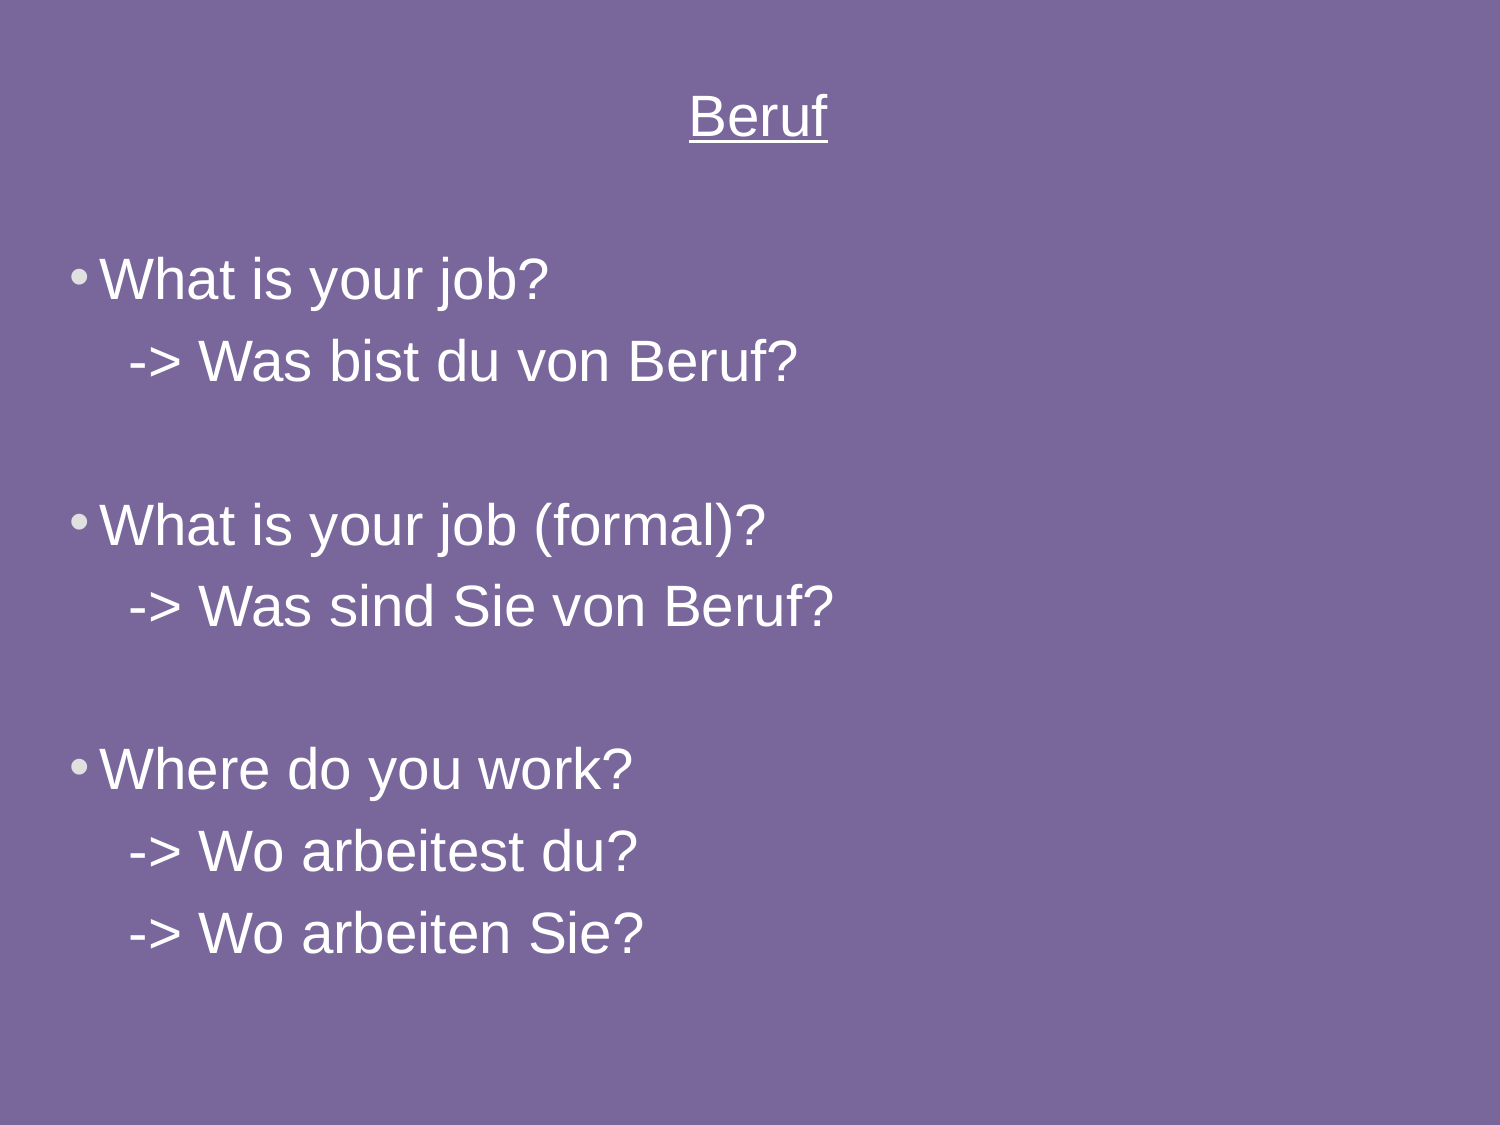

Beruf

What is your job?
-> Was bist du von Beruf?

What is your job (formal)?
-> Was sind Sie von Beruf?

Where do you work?
-> Wo arbeitest du?
-> Wo arbeiten Sie?

20